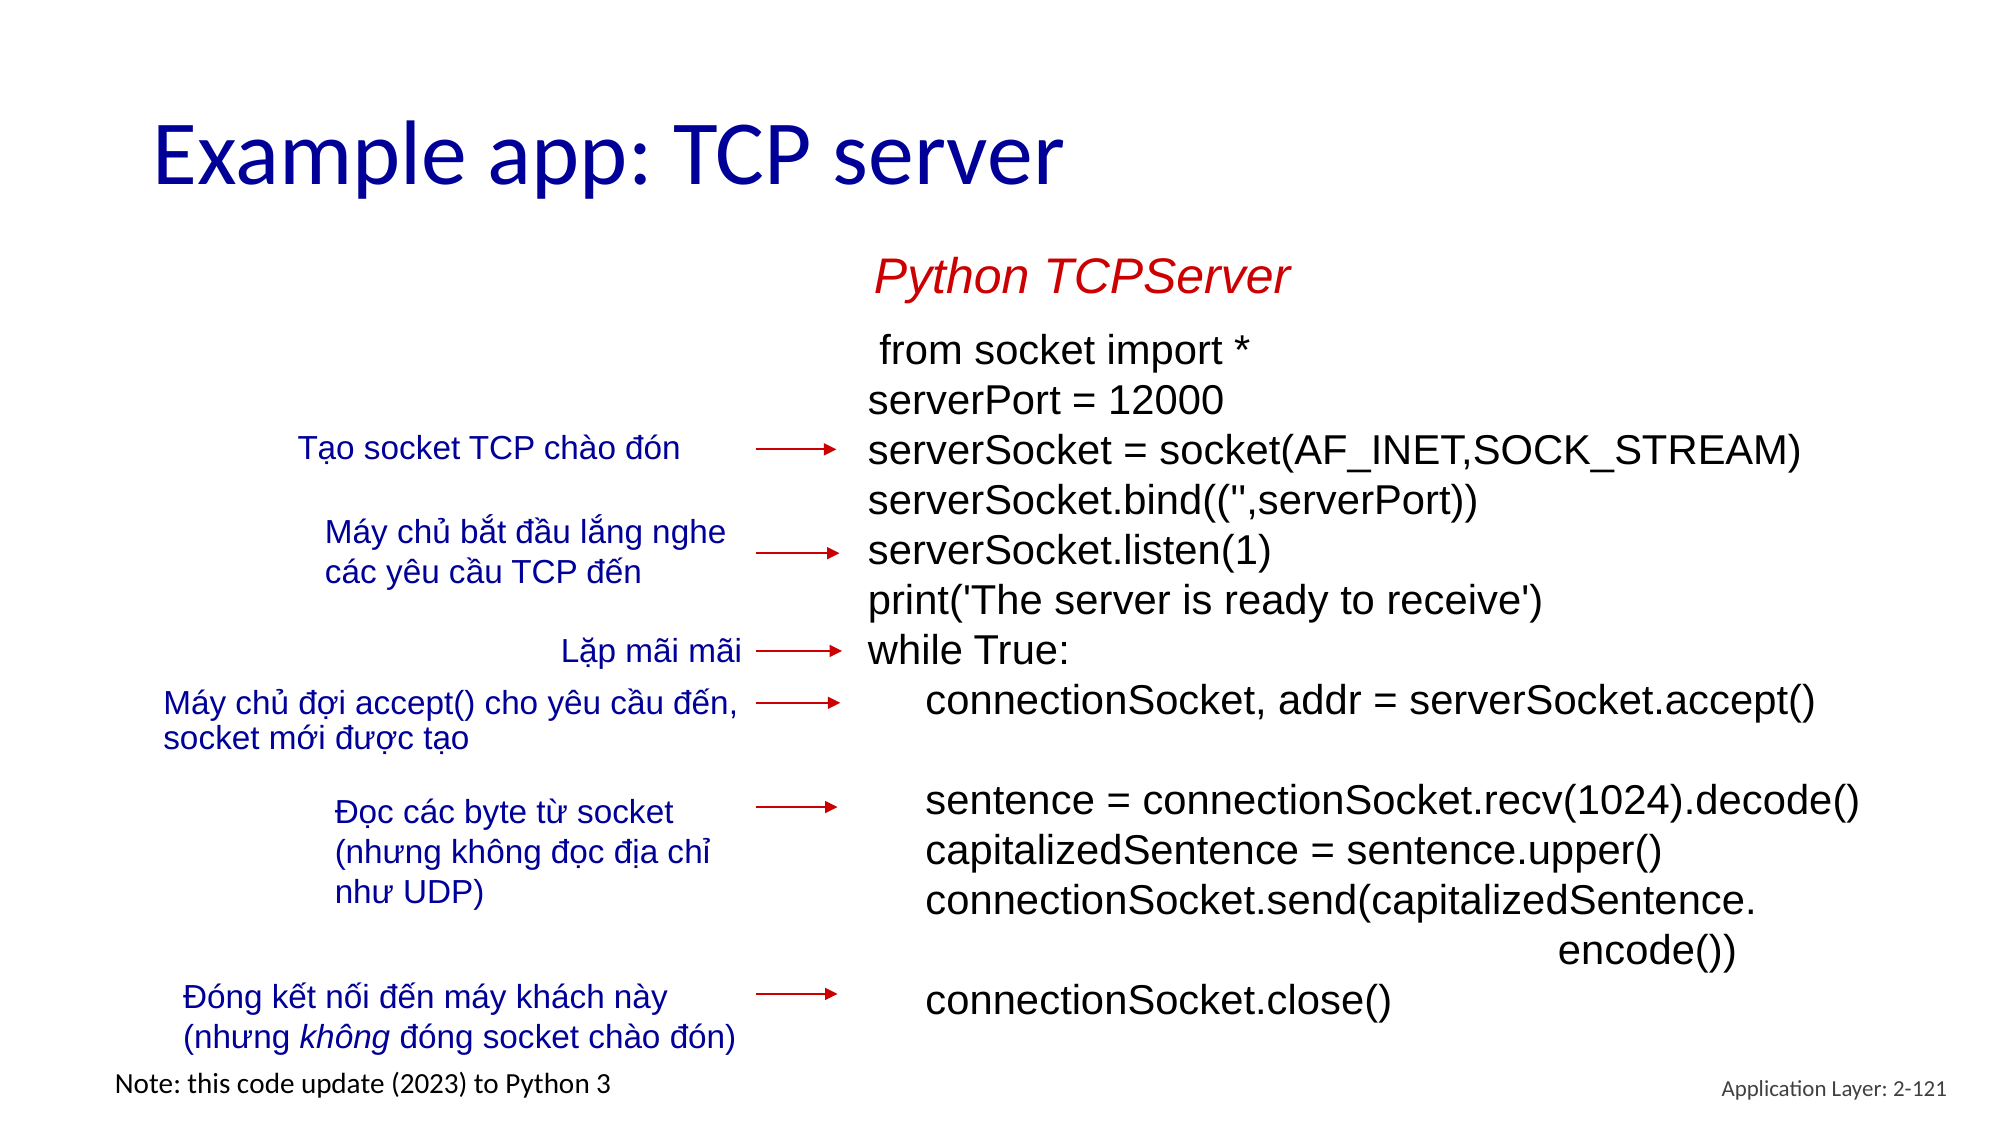

# Example app: TCP server
Python TCPServer
 from socket import *
serverPort = 12000
serverSocket = socket(AF_INET,SOCK_STREAM)
serverSocket.bind(('',serverPort))
serverSocket.listen(1)
print('The server is ready to receive')
while True:
     connectionSocket, addr = serverSocket.accept()

     sentence = connectionSocket.recv(1024).decode()
     capitalizedSentence = sentence.upper()
     connectionSocket.send(capitalizedSentence.
                                                            encode())
     connectionSocket.close()
Tạo socket TCP chào đón
Máy chủ bắt đầu lắng nghe các yêu cầu TCP đến
Lặp mãi mãi
Máy chủ đợi accept() cho yêu cầu đến, socket mới được tạo
Đọc các byte từ socket (nhưng không đọc địa chỉ như UDP)
Đóng kết nối đến máy khách này
(nhưng không đóng socket chào đón)
Note: this code update (2023) to Python 3
Application Layer: 2-121